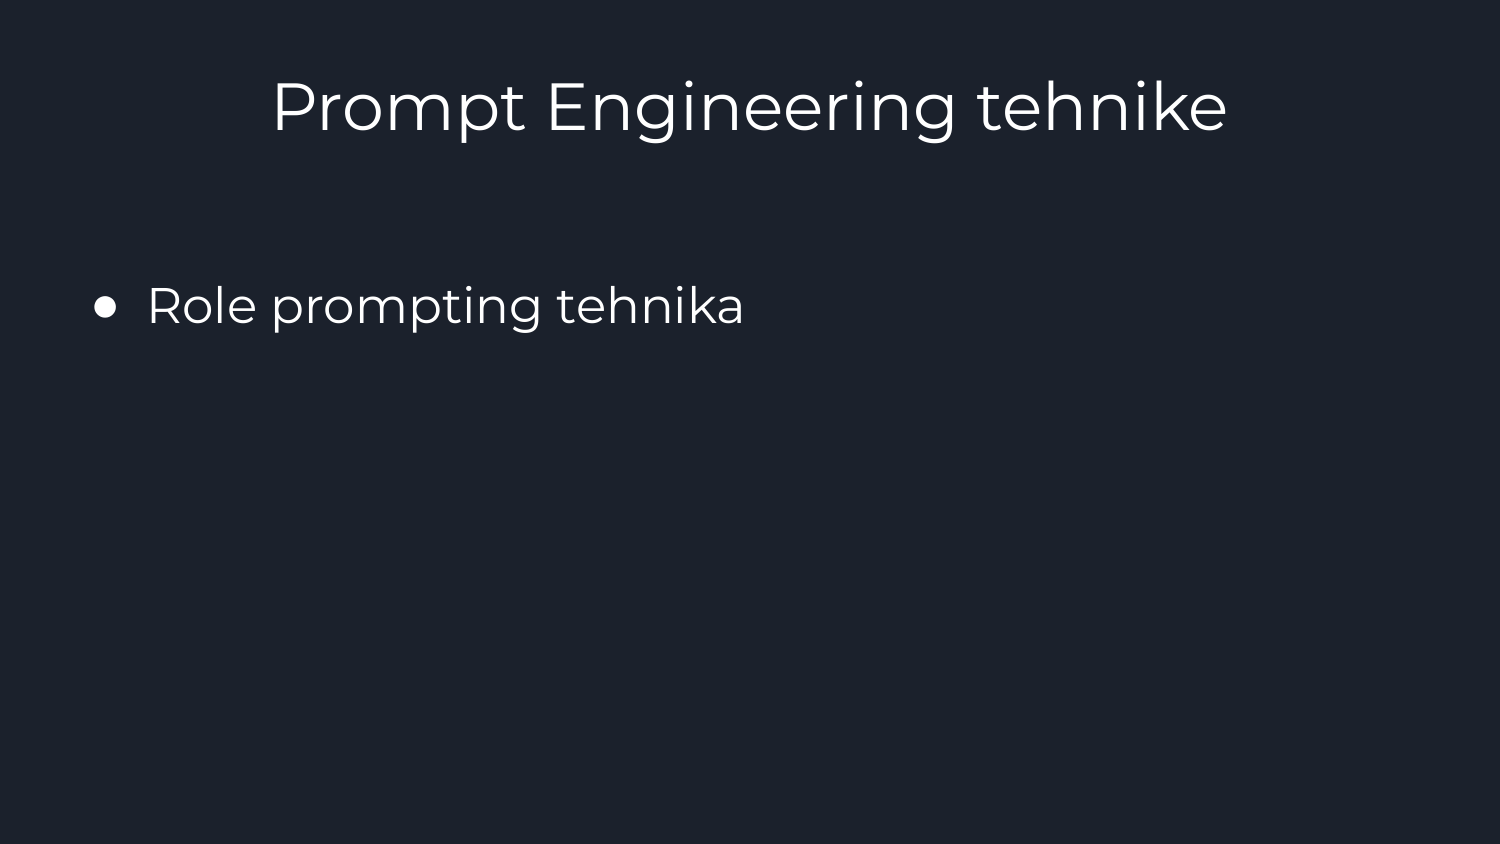

# Prompt Engineering tehnike

Role prompting tehnika